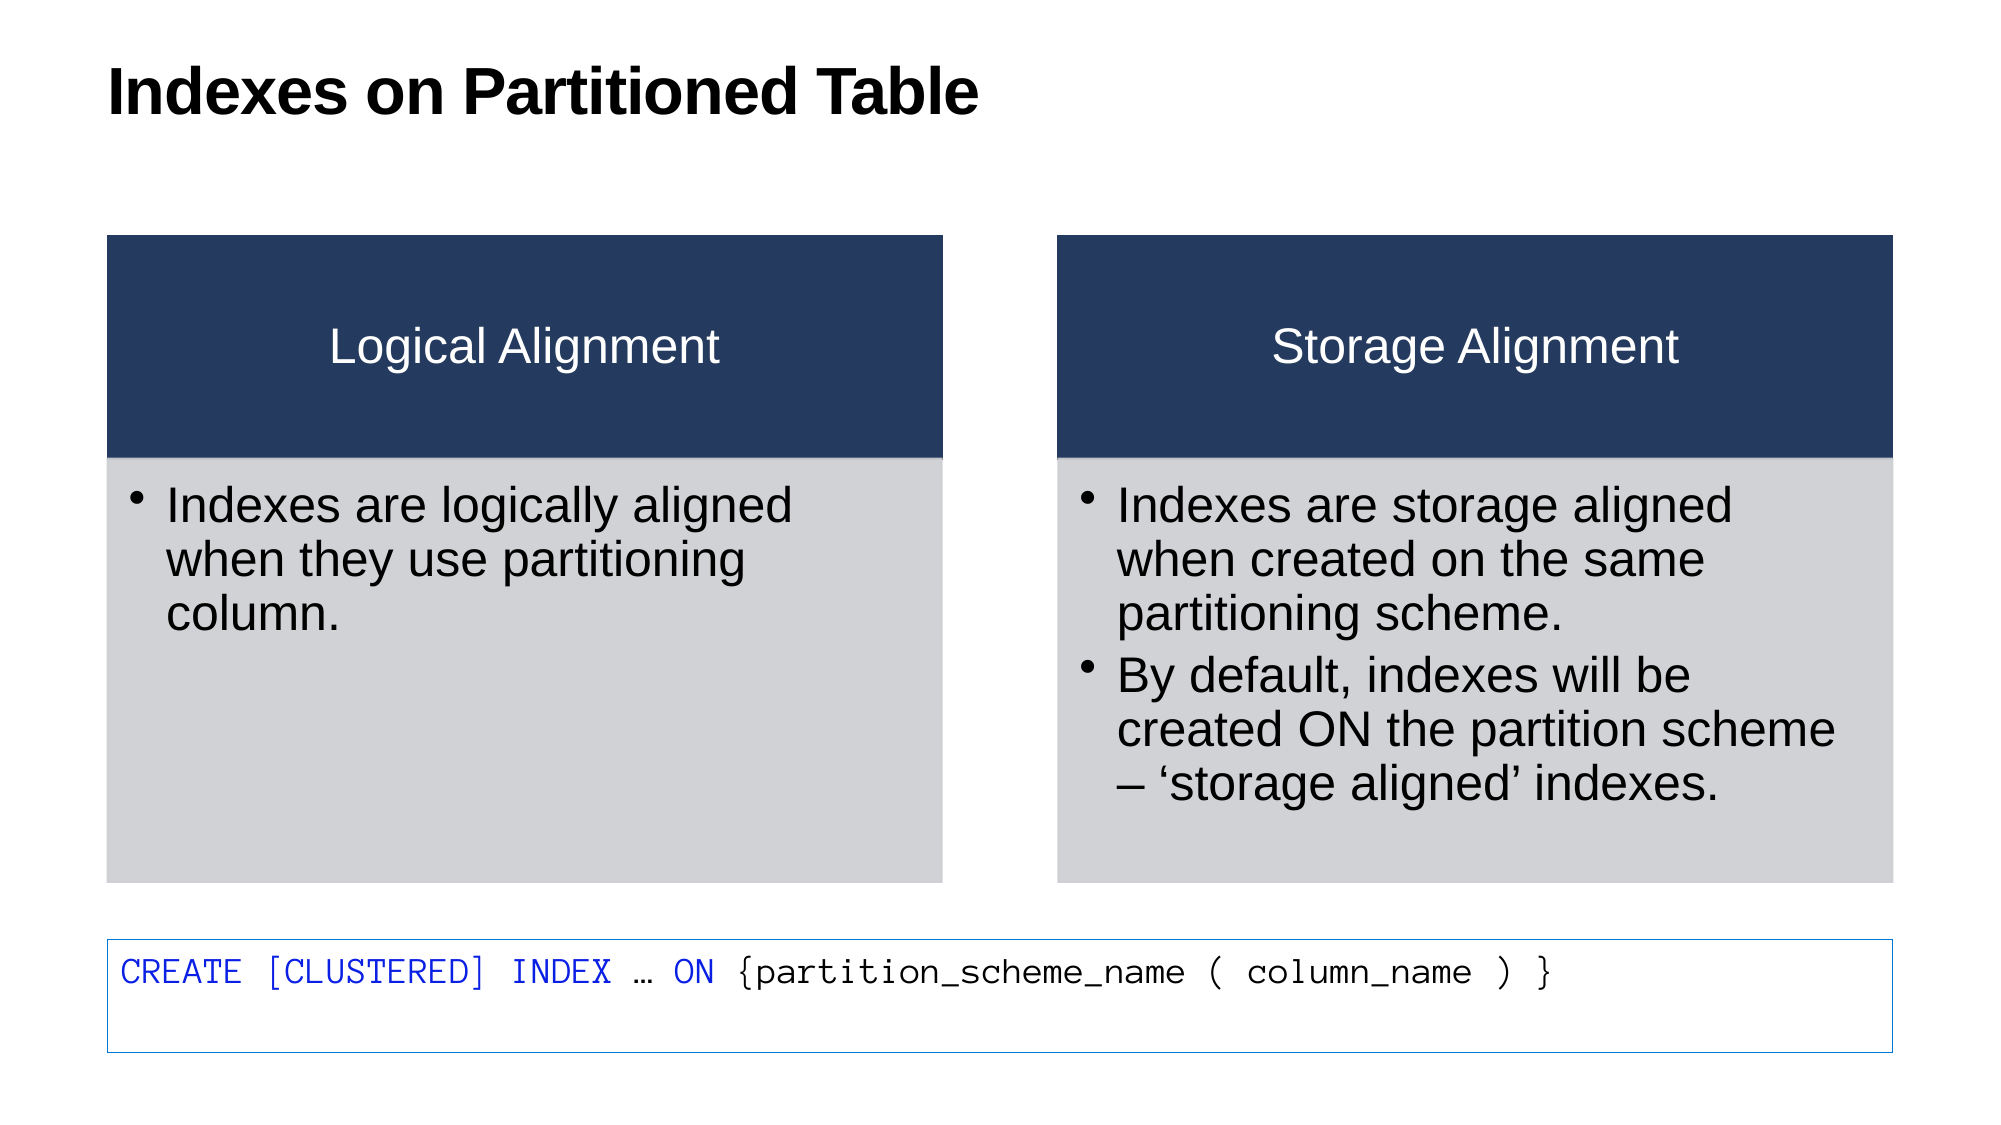

# Indexes on Partitioned Table
Logical Alignment
Indexes are logically aligned when they use partitioning column.
Storage Alignment
Indexes are storage aligned when created on the same partitioning scheme.
By default, indexes will be created ON the partition scheme – ‘storage aligned’ indexes.
CREATE [CLUSTERED] INDEX … ON {partition_scheme_name ( column_name ) }